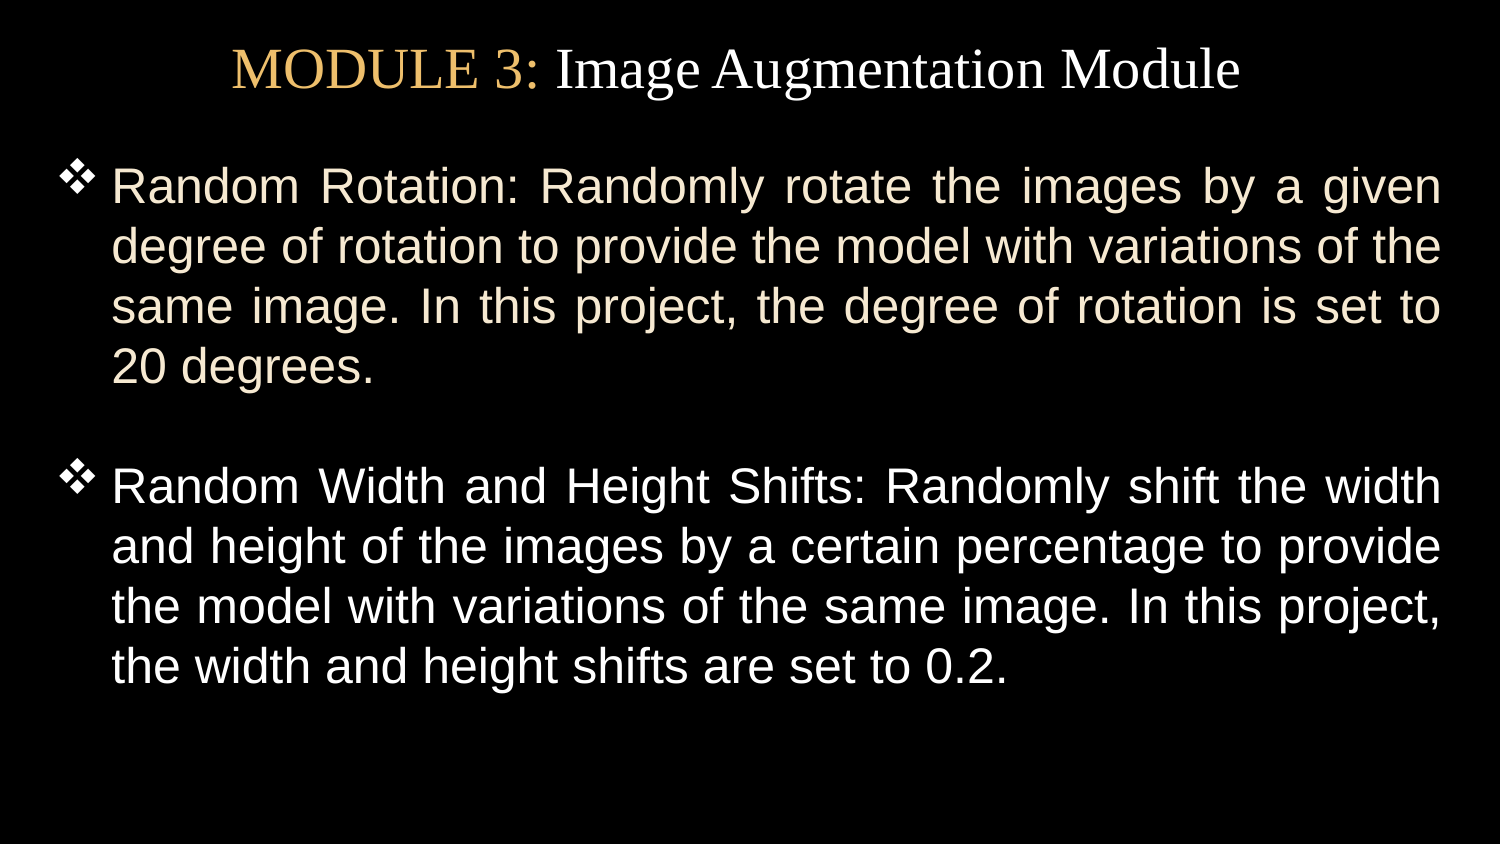

MODULE 3: Image Augmentation Module
Random Rotation: Randomly rotate the images by a given degree of rotation to provide the model with variations of the same image. In this project, the degree of rotation is set to 20 degrees.

Random Width and Height Shifts: Randomly shift the width and height of the images by a certain percentage to provide the model with variations of the same image. In this project, the width and height shifts are set to 0.2.